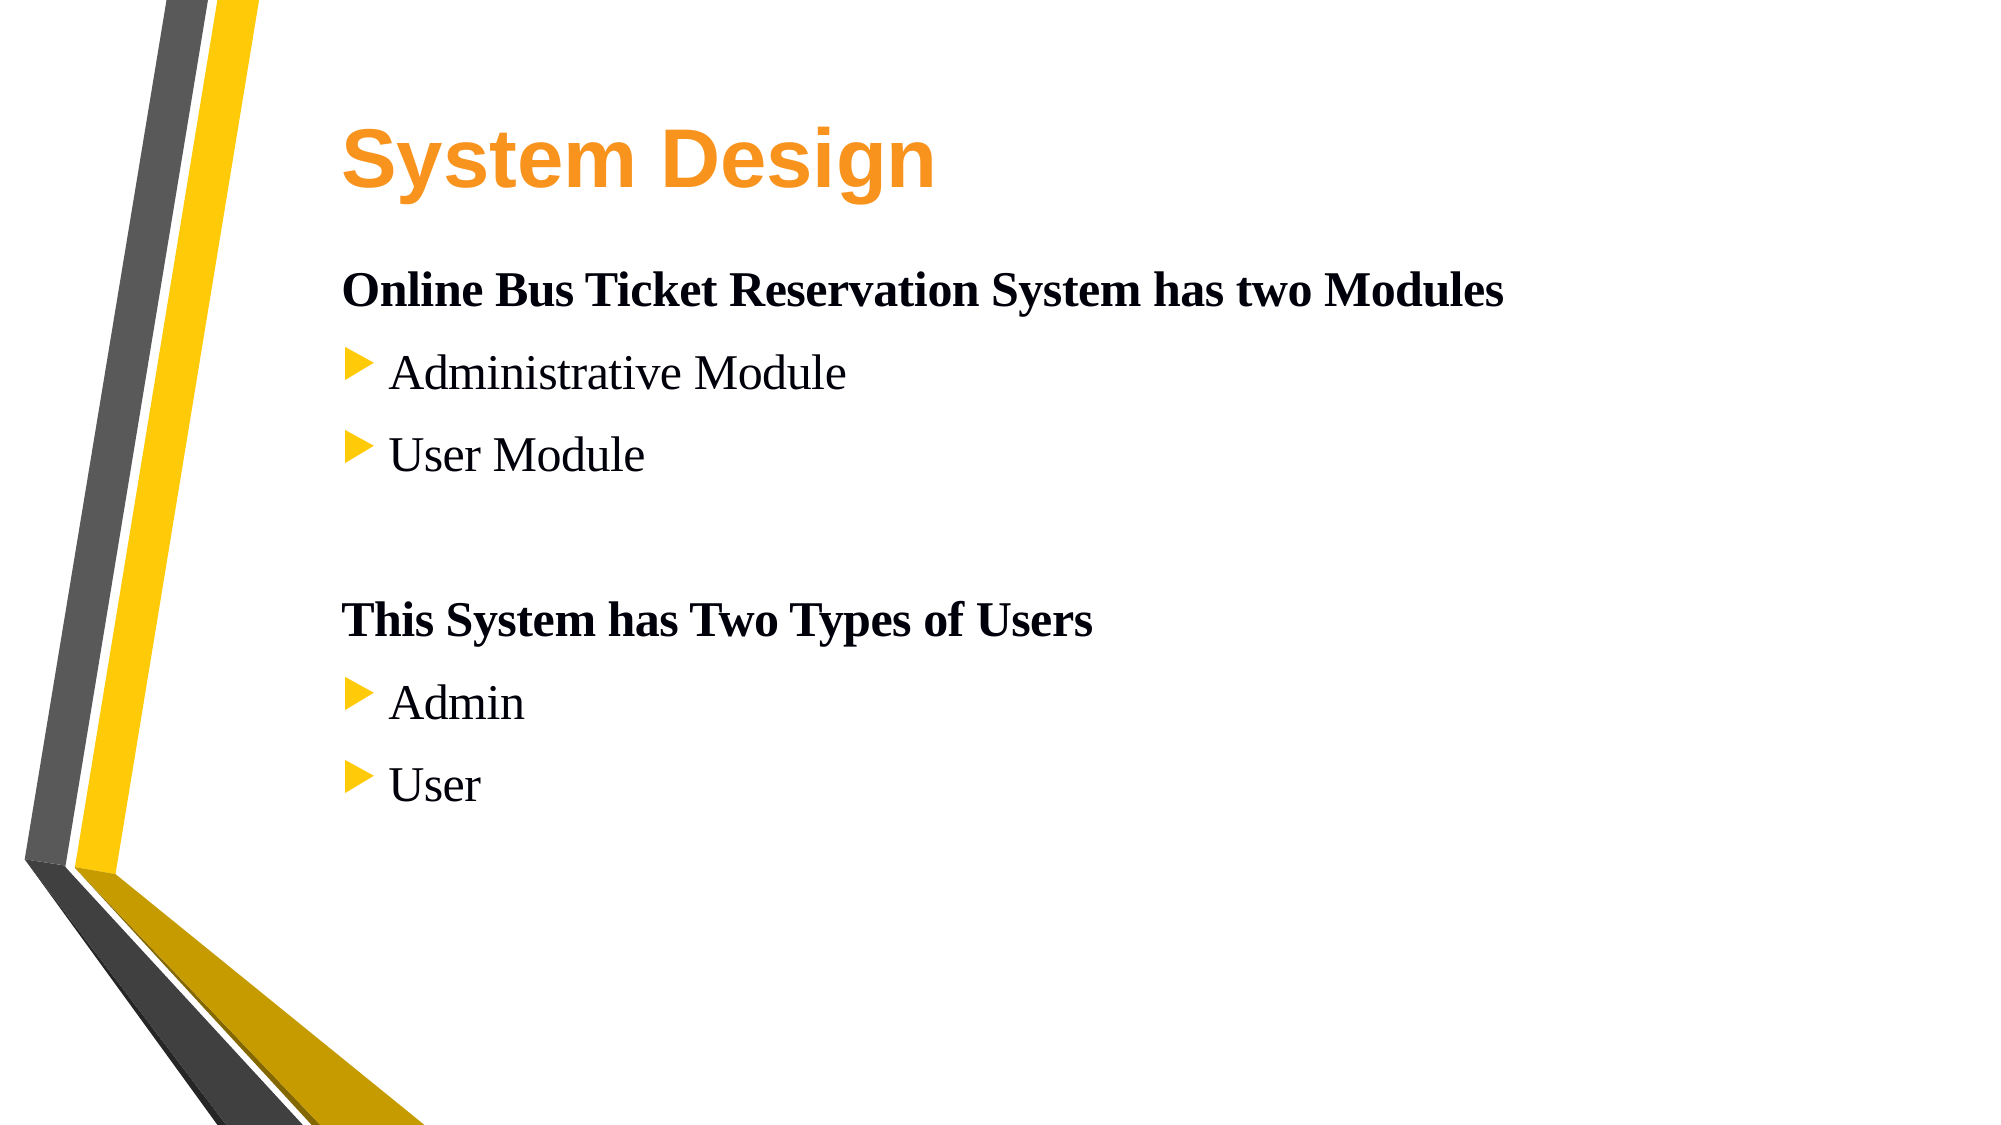

# System Design
Online Bus Ticket Reservation System has two Modules
Administrative Module
User Module

This System has Two Types of Users
Admin
User